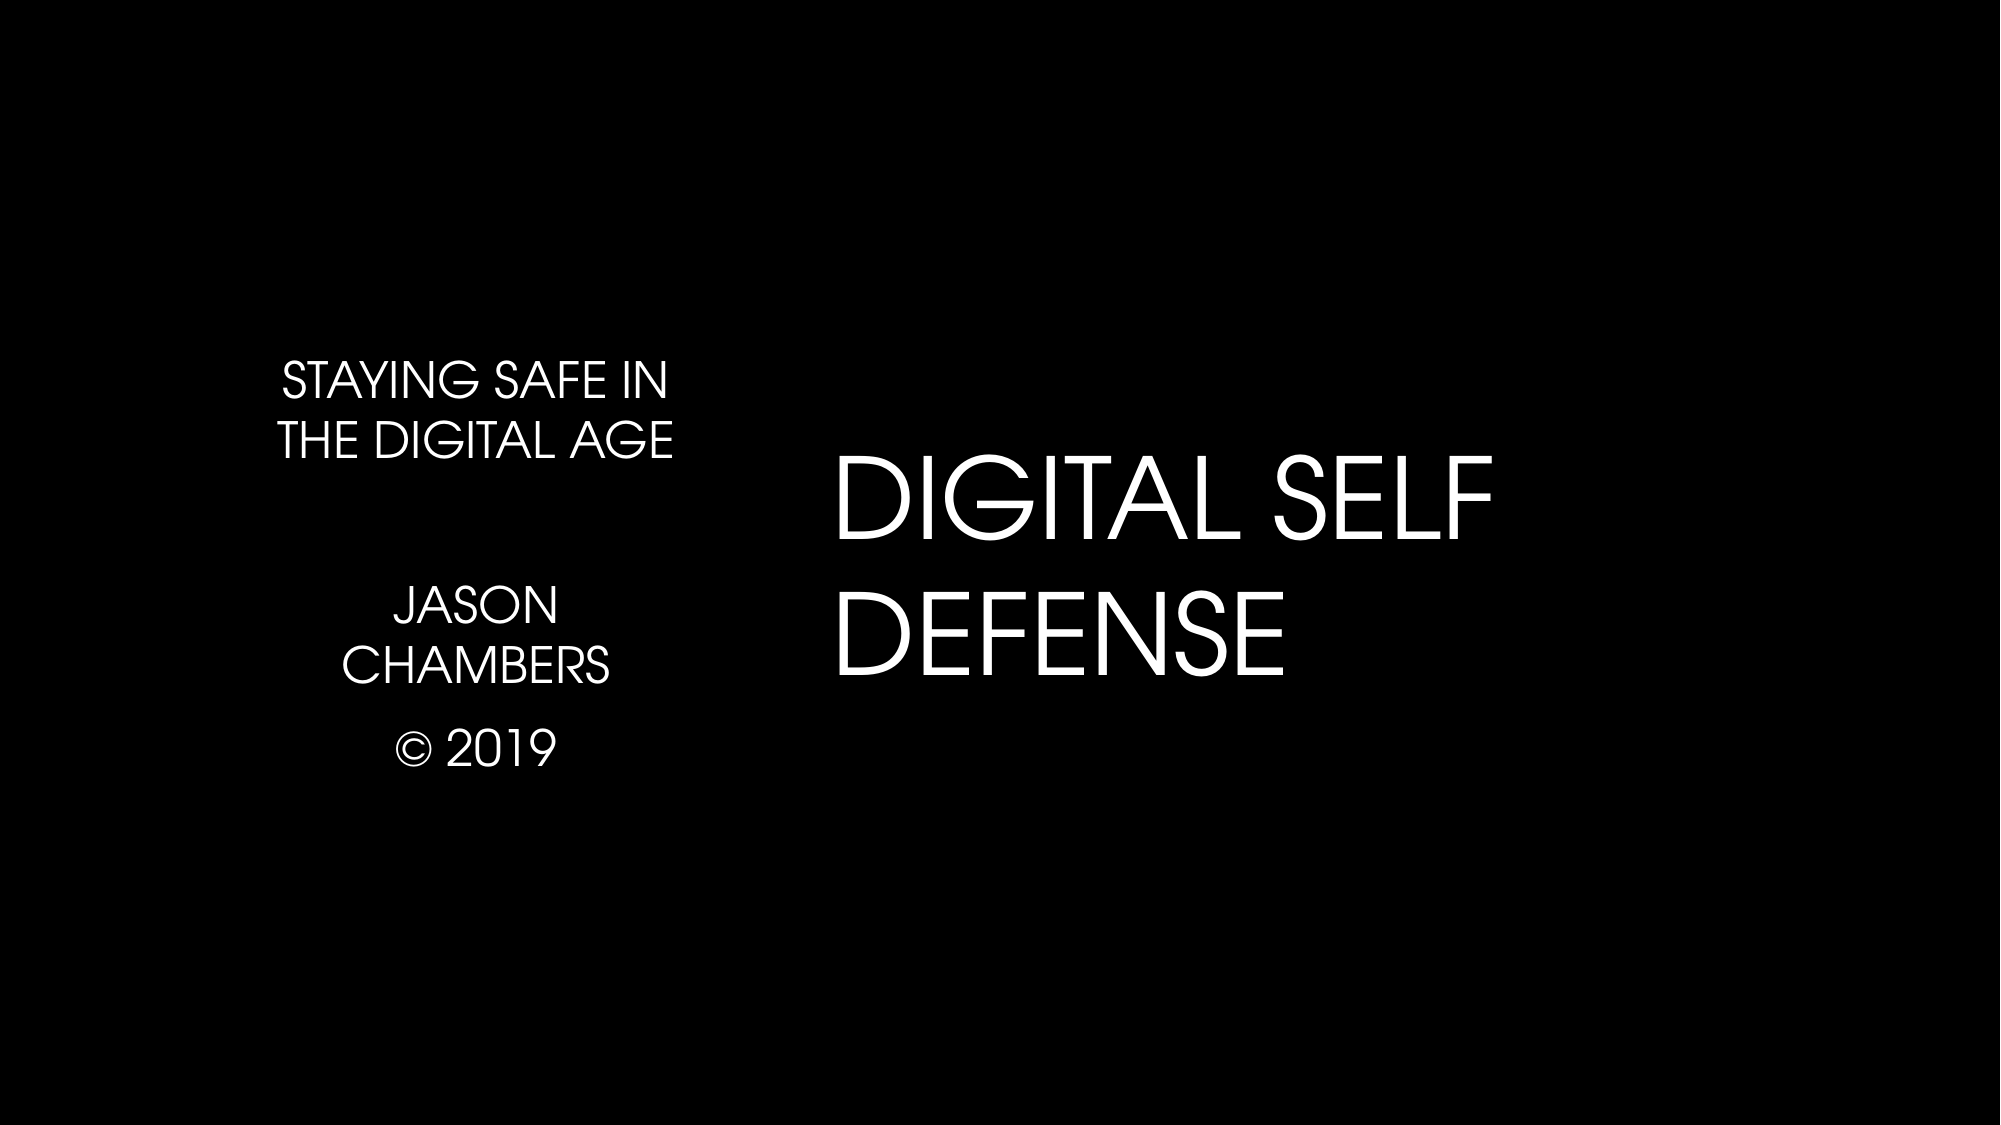

Staying safe in the digital age

Jason Chambers
© 2019
# Digital Self Defense